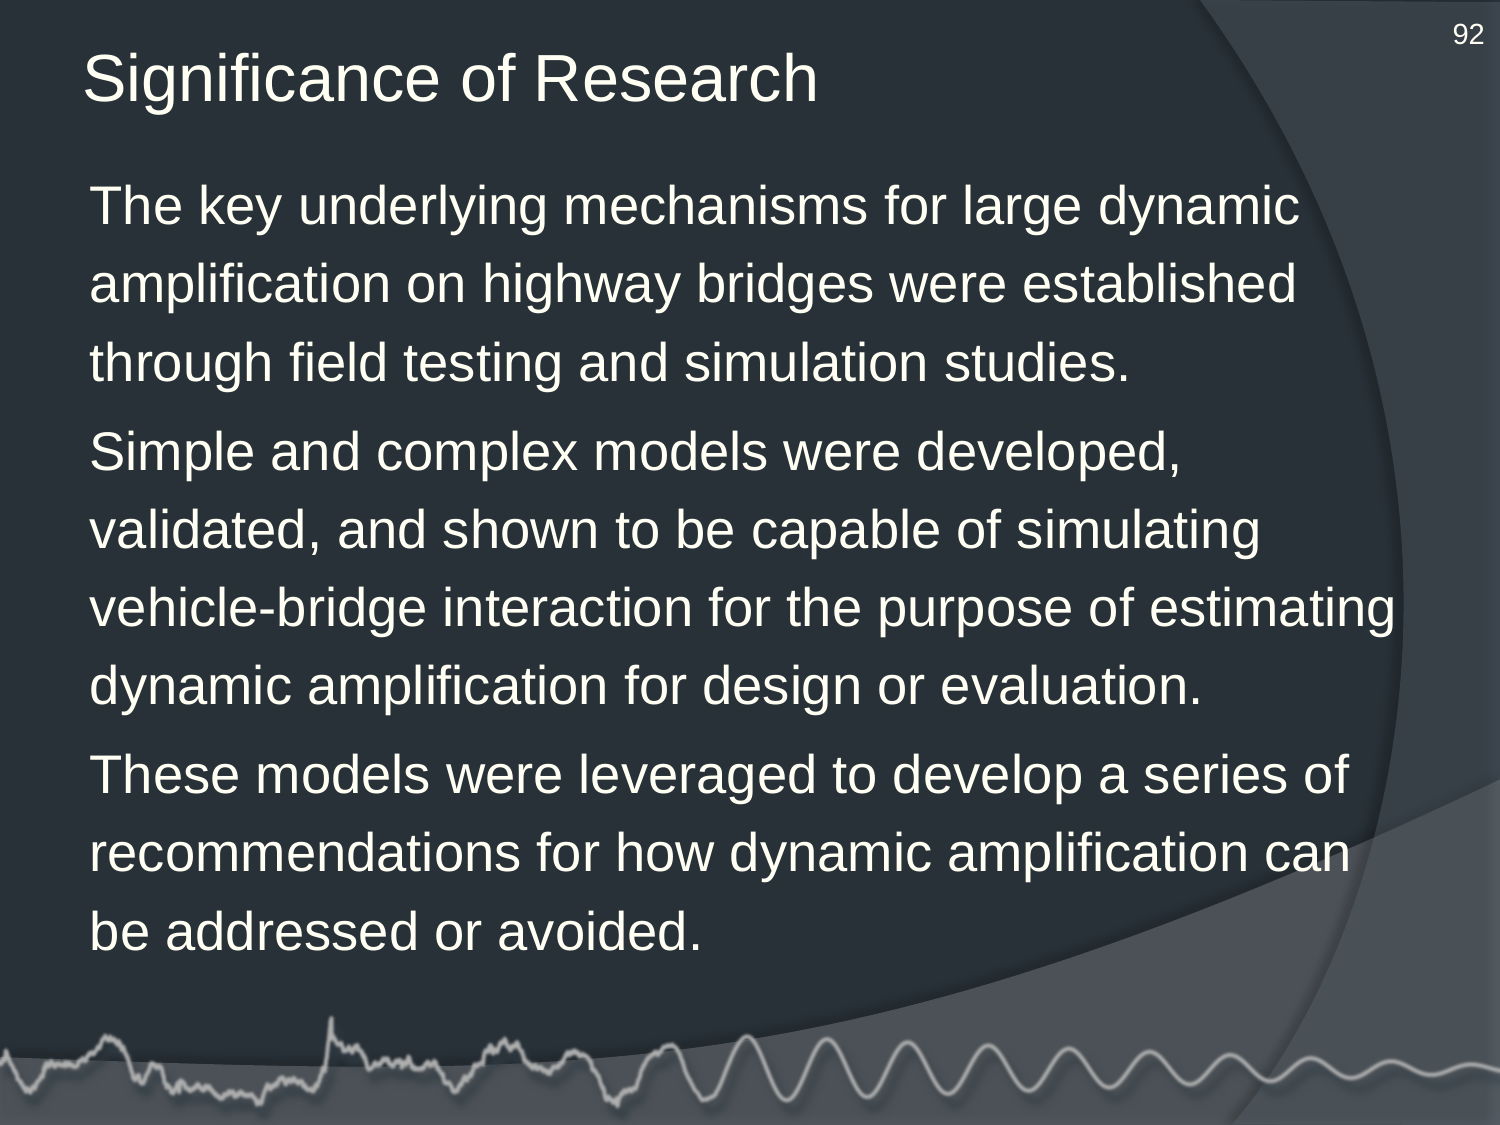

92
# Significance of Research
The key underlying mechanisms for large dynamic amplification on highway bridges were established through field testing and simulation studies.
Simple and complex models were developed, validated, and shown to be capable of simulating vehicle-bridge interaction for the purpose of estimating dynamic amplification for design or evaluation.
These models were leveraged to develop a series of recommendations for how dynamic amplification can be addressed or avoided.